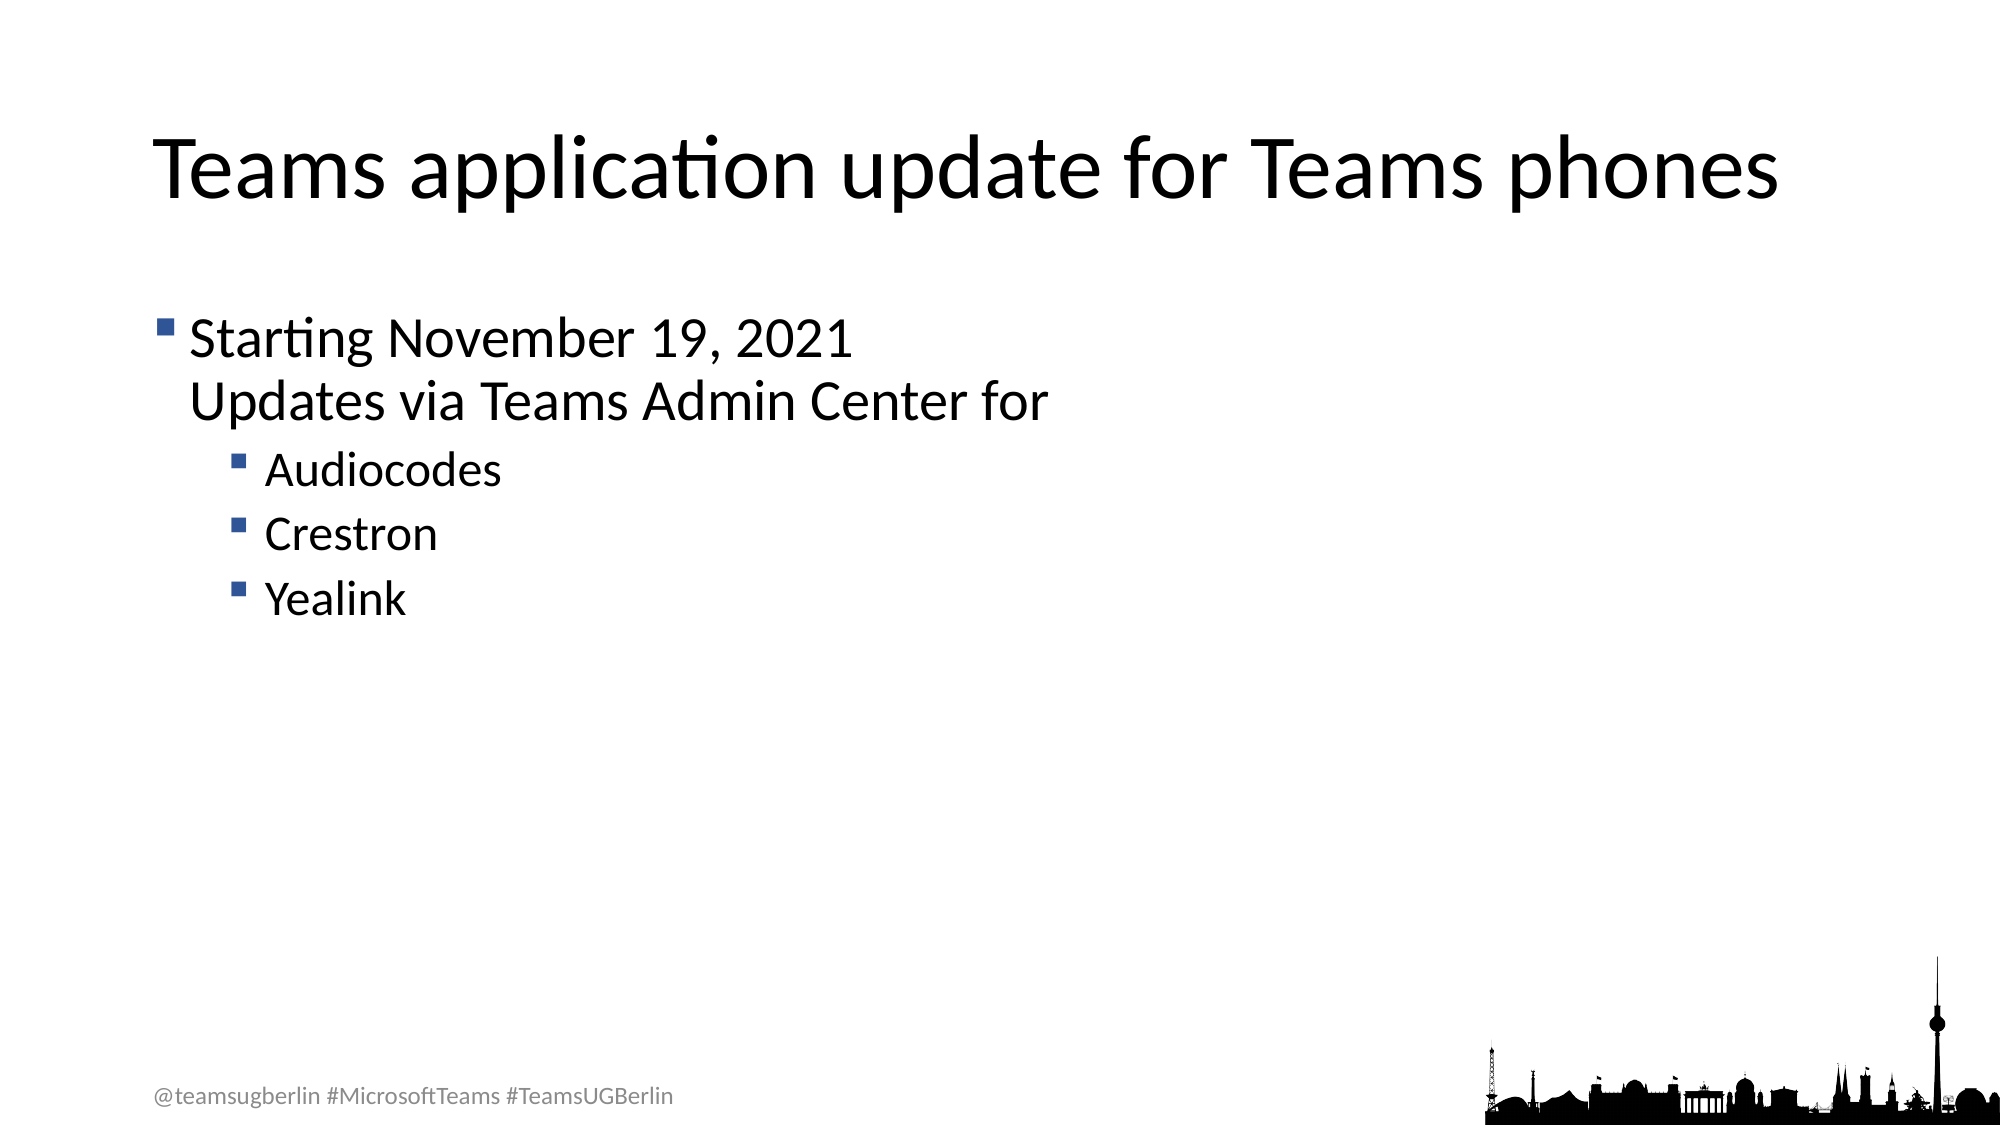

# Teams application update for Teams phones
Starting November 19, 2021
Updates via Teams Admin Center for
Audiocodes
Crestron
Yealink